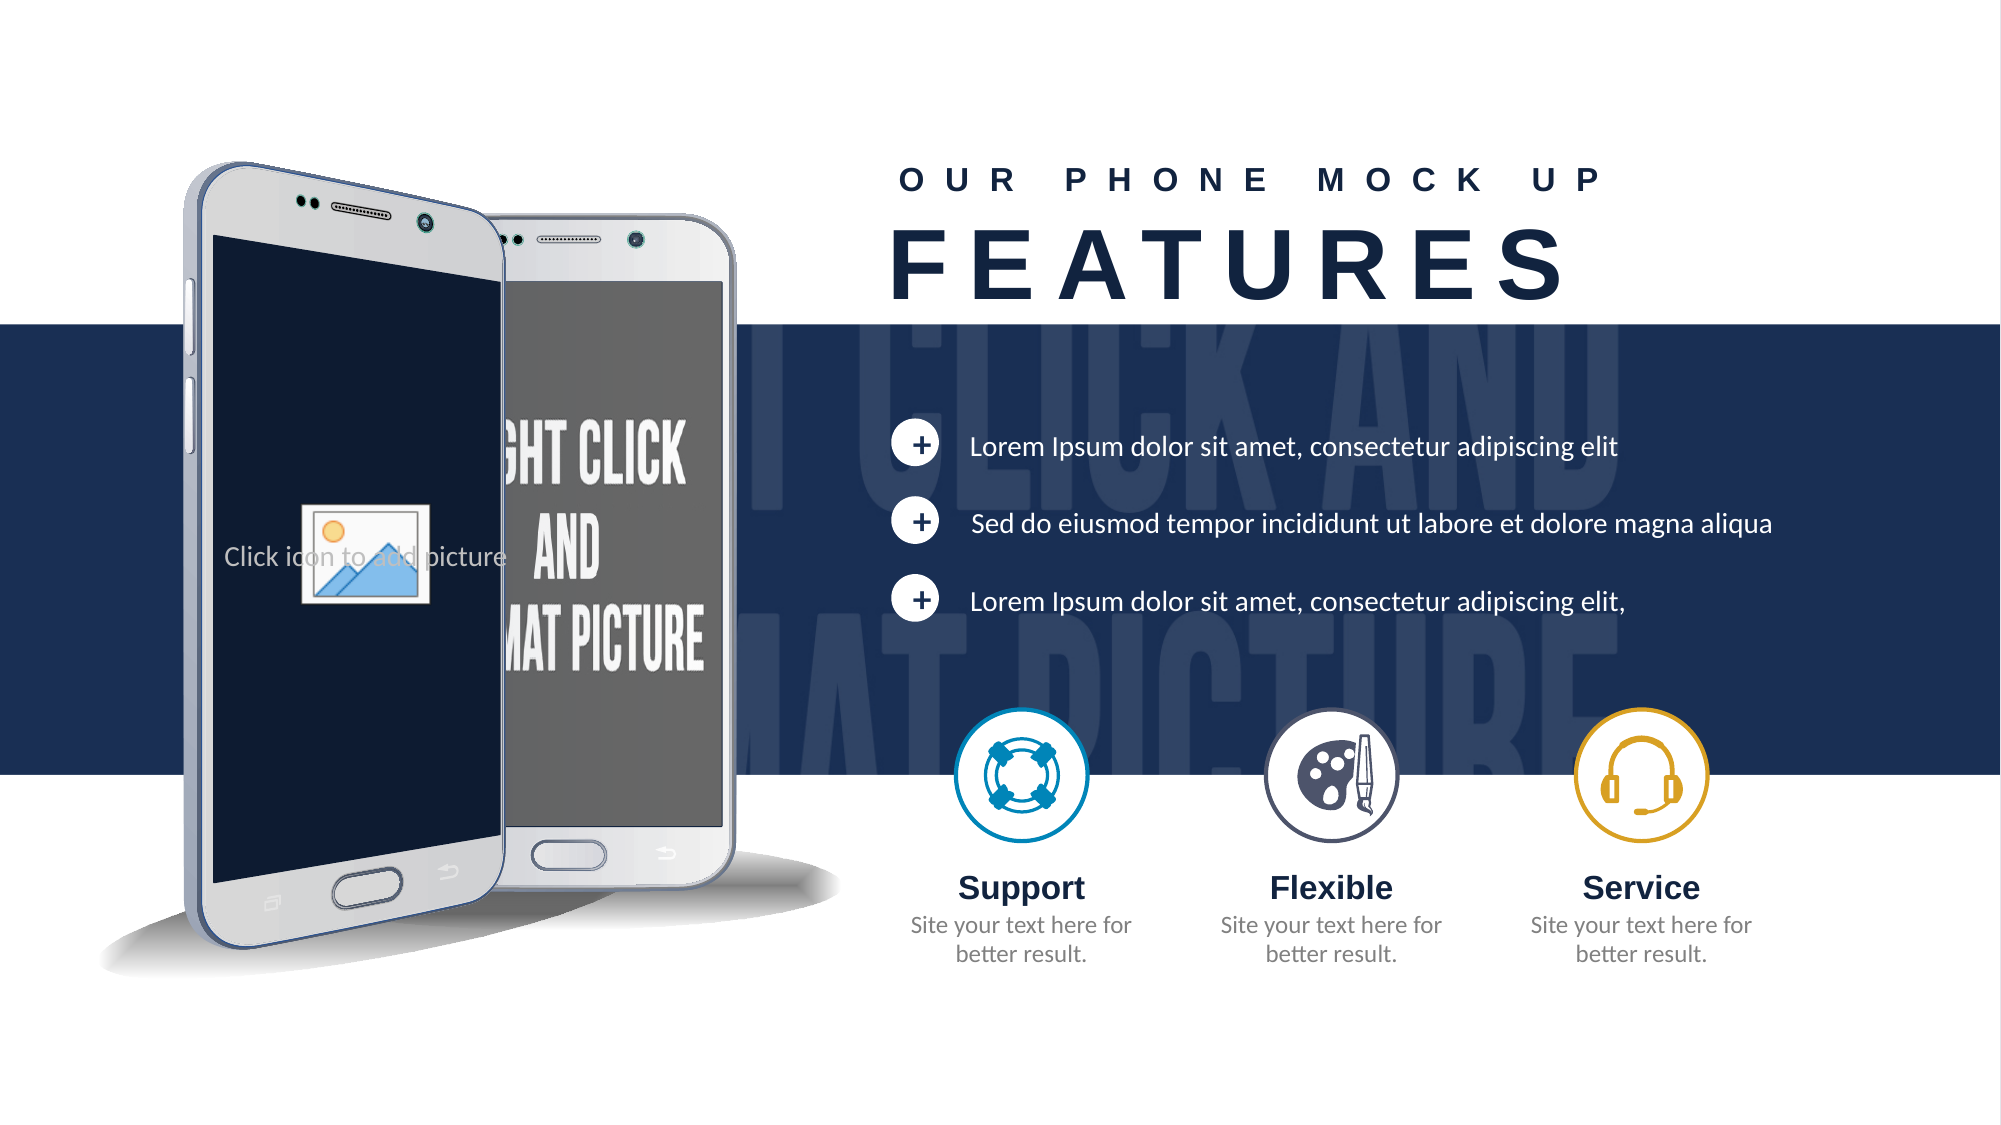

OUR PHONE MOCK UP

FEATURES

+
Lorem Ipsum dolor sit amet, consectetur adipiscing elit
+
Sed do eiusmod tempor incididunt ut labore et dolore magna aliqua
+
Lorem Ipsum dolor sit amet, consectetur adipiscing elit,

Support
Site your text here for better result.
Flexible
Site your text here for better result.
Service
Site your text here for better result.